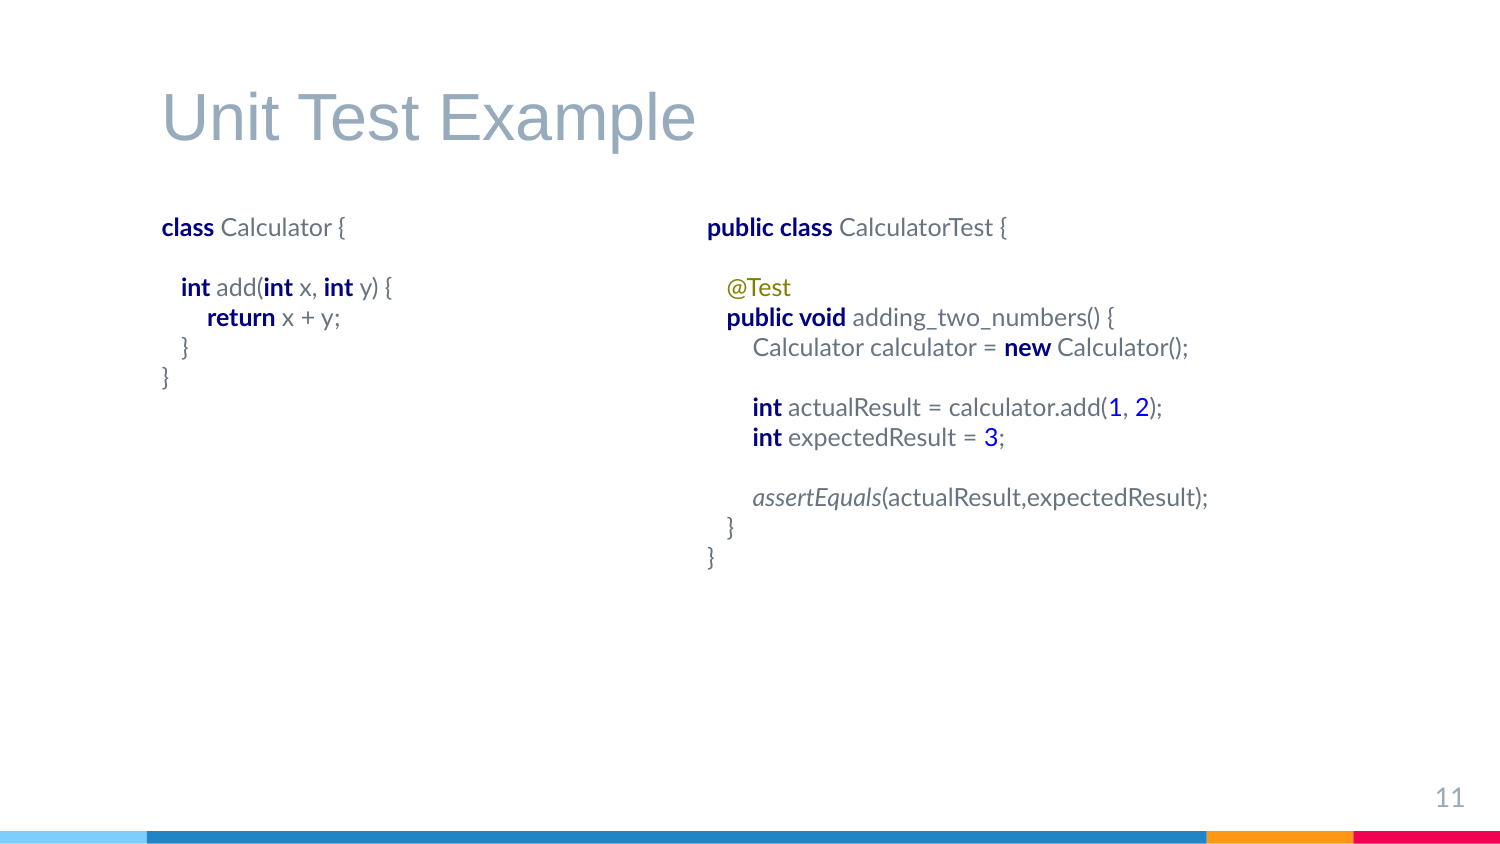

# Unit Test Example
class Calculator {

   int add(int x, int y) {
       return x + y;
   }
}
public class CalculatorTest {

   @Test
   public void adding_two_numbers() {
       Calculator calculator = new Calculator();

       int actualResult = calculator.add(1, 2);
       int expectedResult = 3;

       assertEquals(actualResult,expectedResult);
   }
}
11